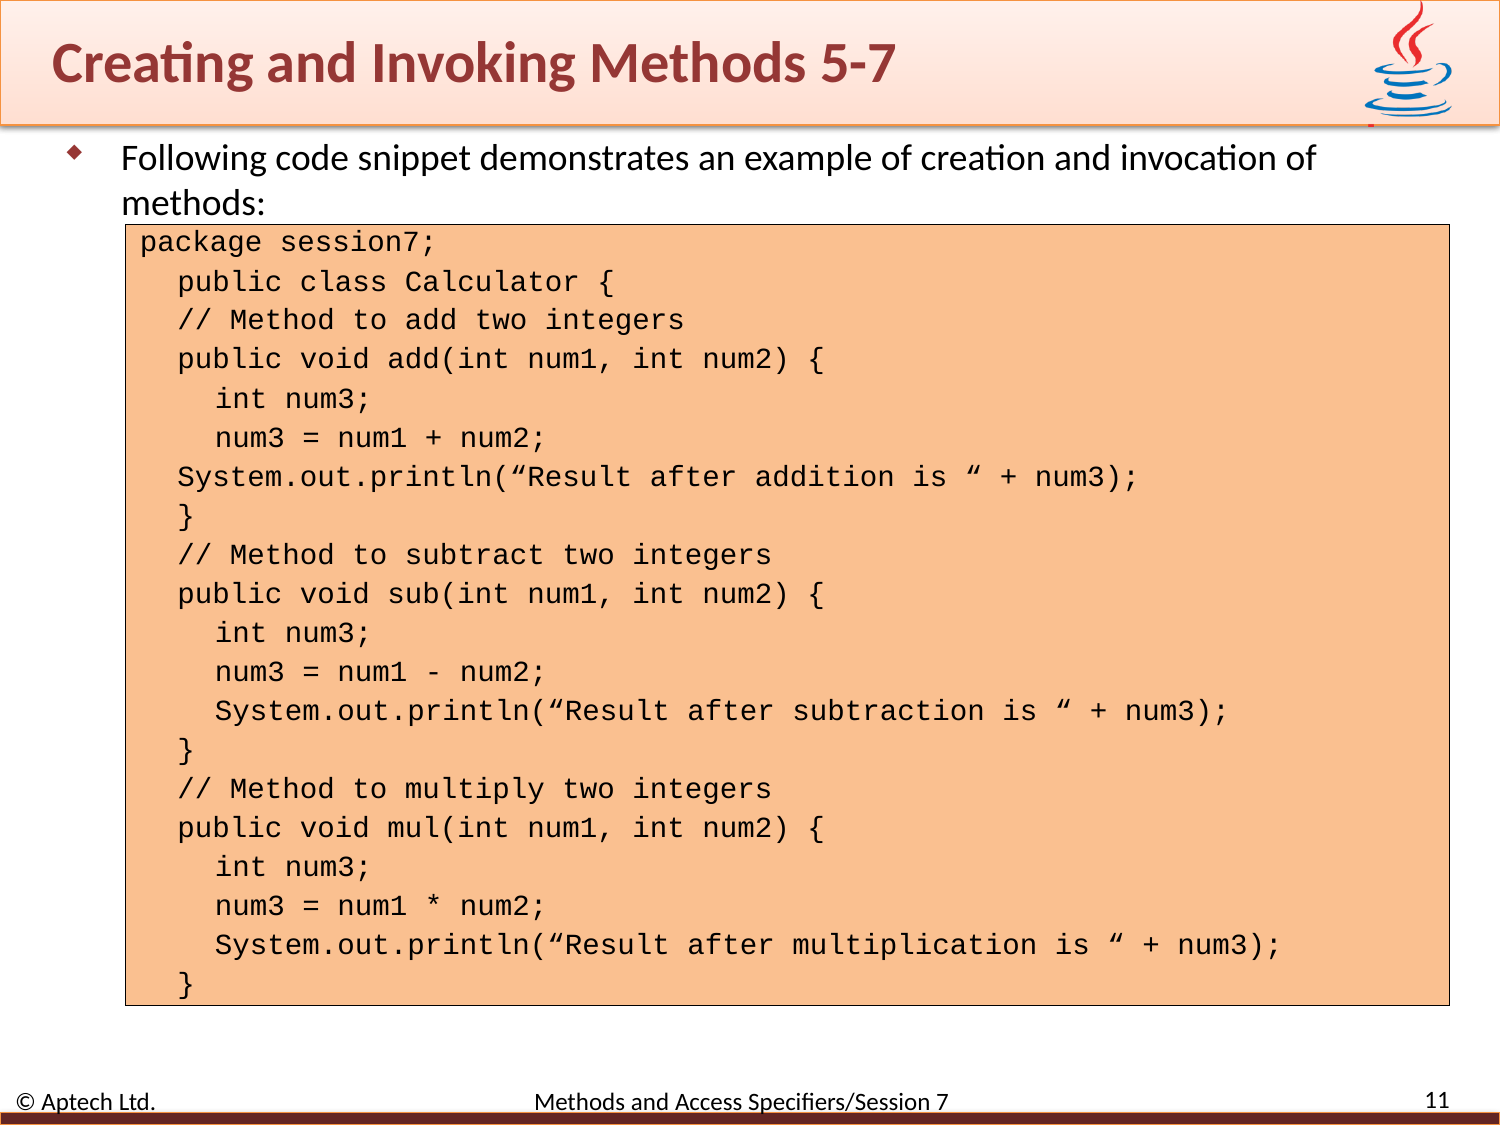

# Creating and Invoking Methods 5-7
Following code snippet demonstrates an example of creation and invocation of methods:
package session7;
public class Calculator {
// Method to add two integers
public void add(int num1, int num2) {
int num3;
num3 = num1 + num2;
System.out.println(“Result after addition is “ + num3);
}
// Method to subtract two integers
public void sub(int num1, int num2) {
int num3;
num3 = num1 - num2;
System.out.println(“Result after subtraction is “ + num3);
}
// Method to multiply two integers
public void mul(int num1, int num2) {
int num3;
num3 = num1 * num2;
System.out.println(“Result after multiplication is “ + num3);
}
11
© Aptech Ltd.                                                                  Methods and Access Specifiers/Session 7